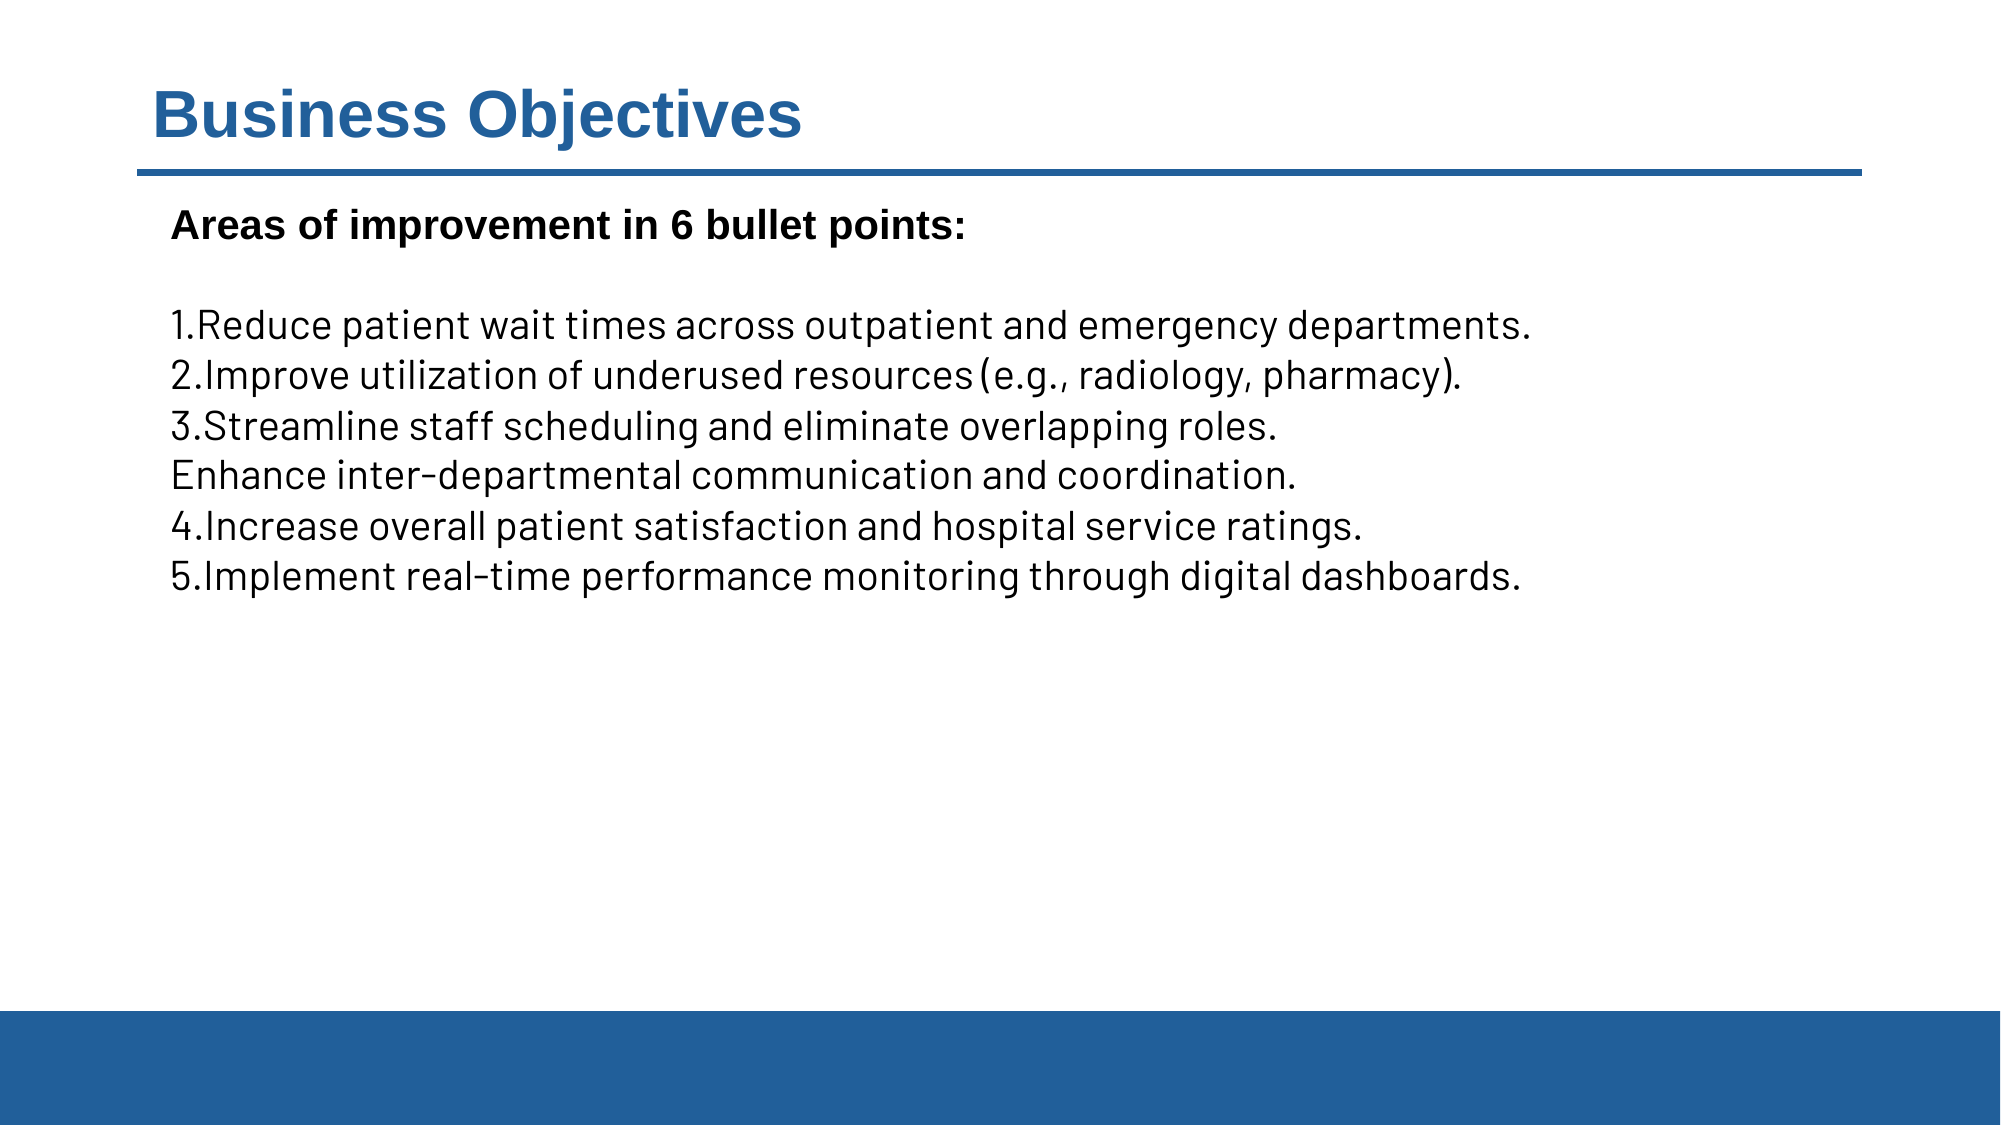

# Business Objectives

Areas of improvement in 6 bullet points:

1.Reduce patient wait times across outpatient and emergency departments.
2.Improve utilization of underused resources (e.g., radiology, pharmacy).
3.Streamline staff scheduling and eliminate overlapping roles.
Enhance inter-departmental communication and coordination.
4.Increase overall patient satisfaction and hospital service ratings.
5.Implement real-time performance monitoring through digital dashboards.